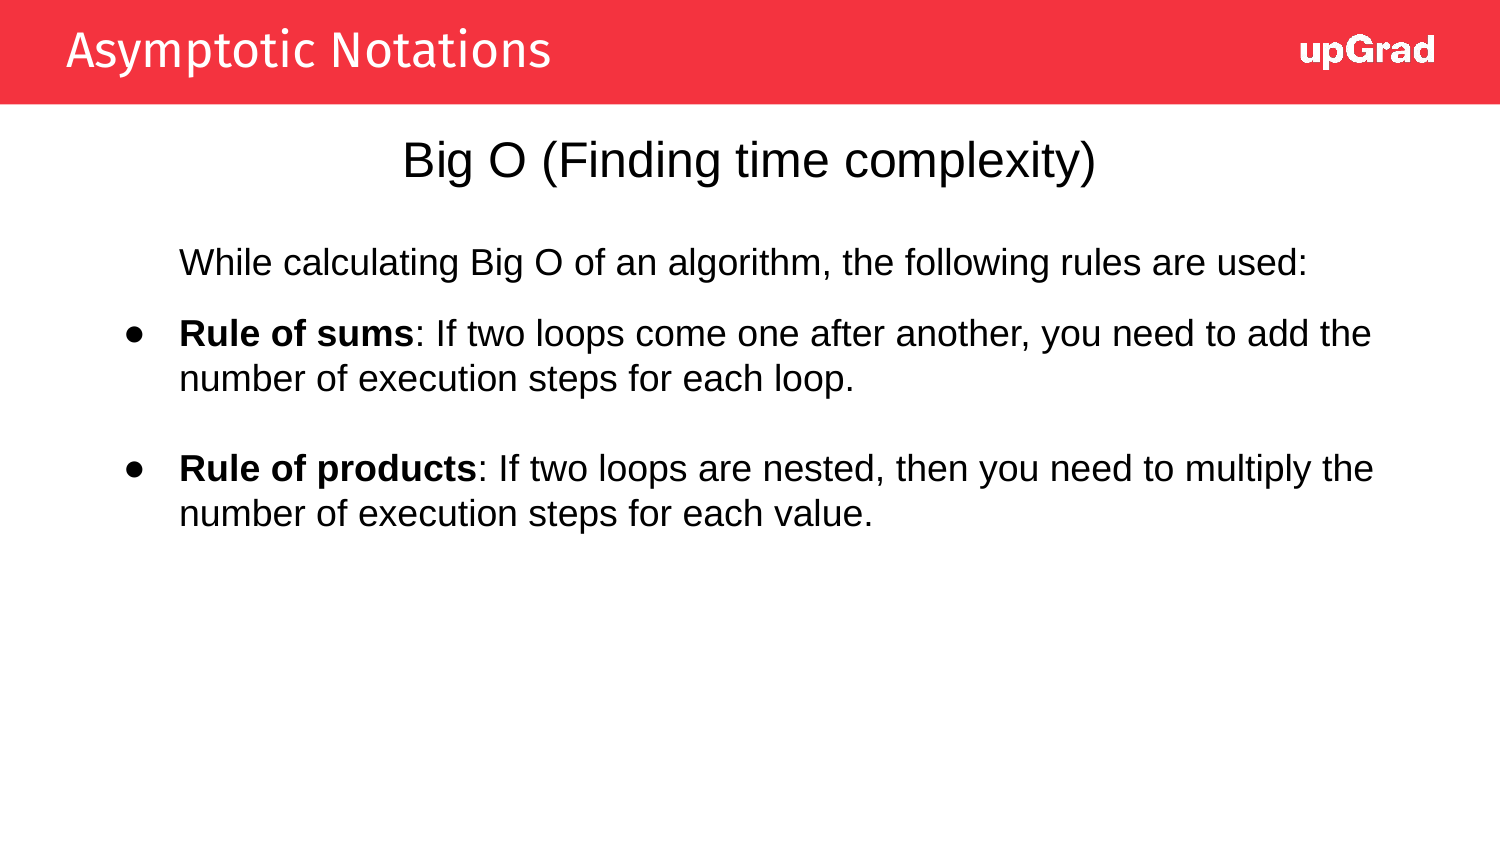

Asymptotic Notations

Big O (Finding time complexity)
While calculating Big O of an algorithm, the following rules are used:

Rule of sums: If two loops come one after another, you need to add the number of execution steps for each loop.

Rule of products: If two loops are nested, then you need to multiply the number of execution steps for each value.